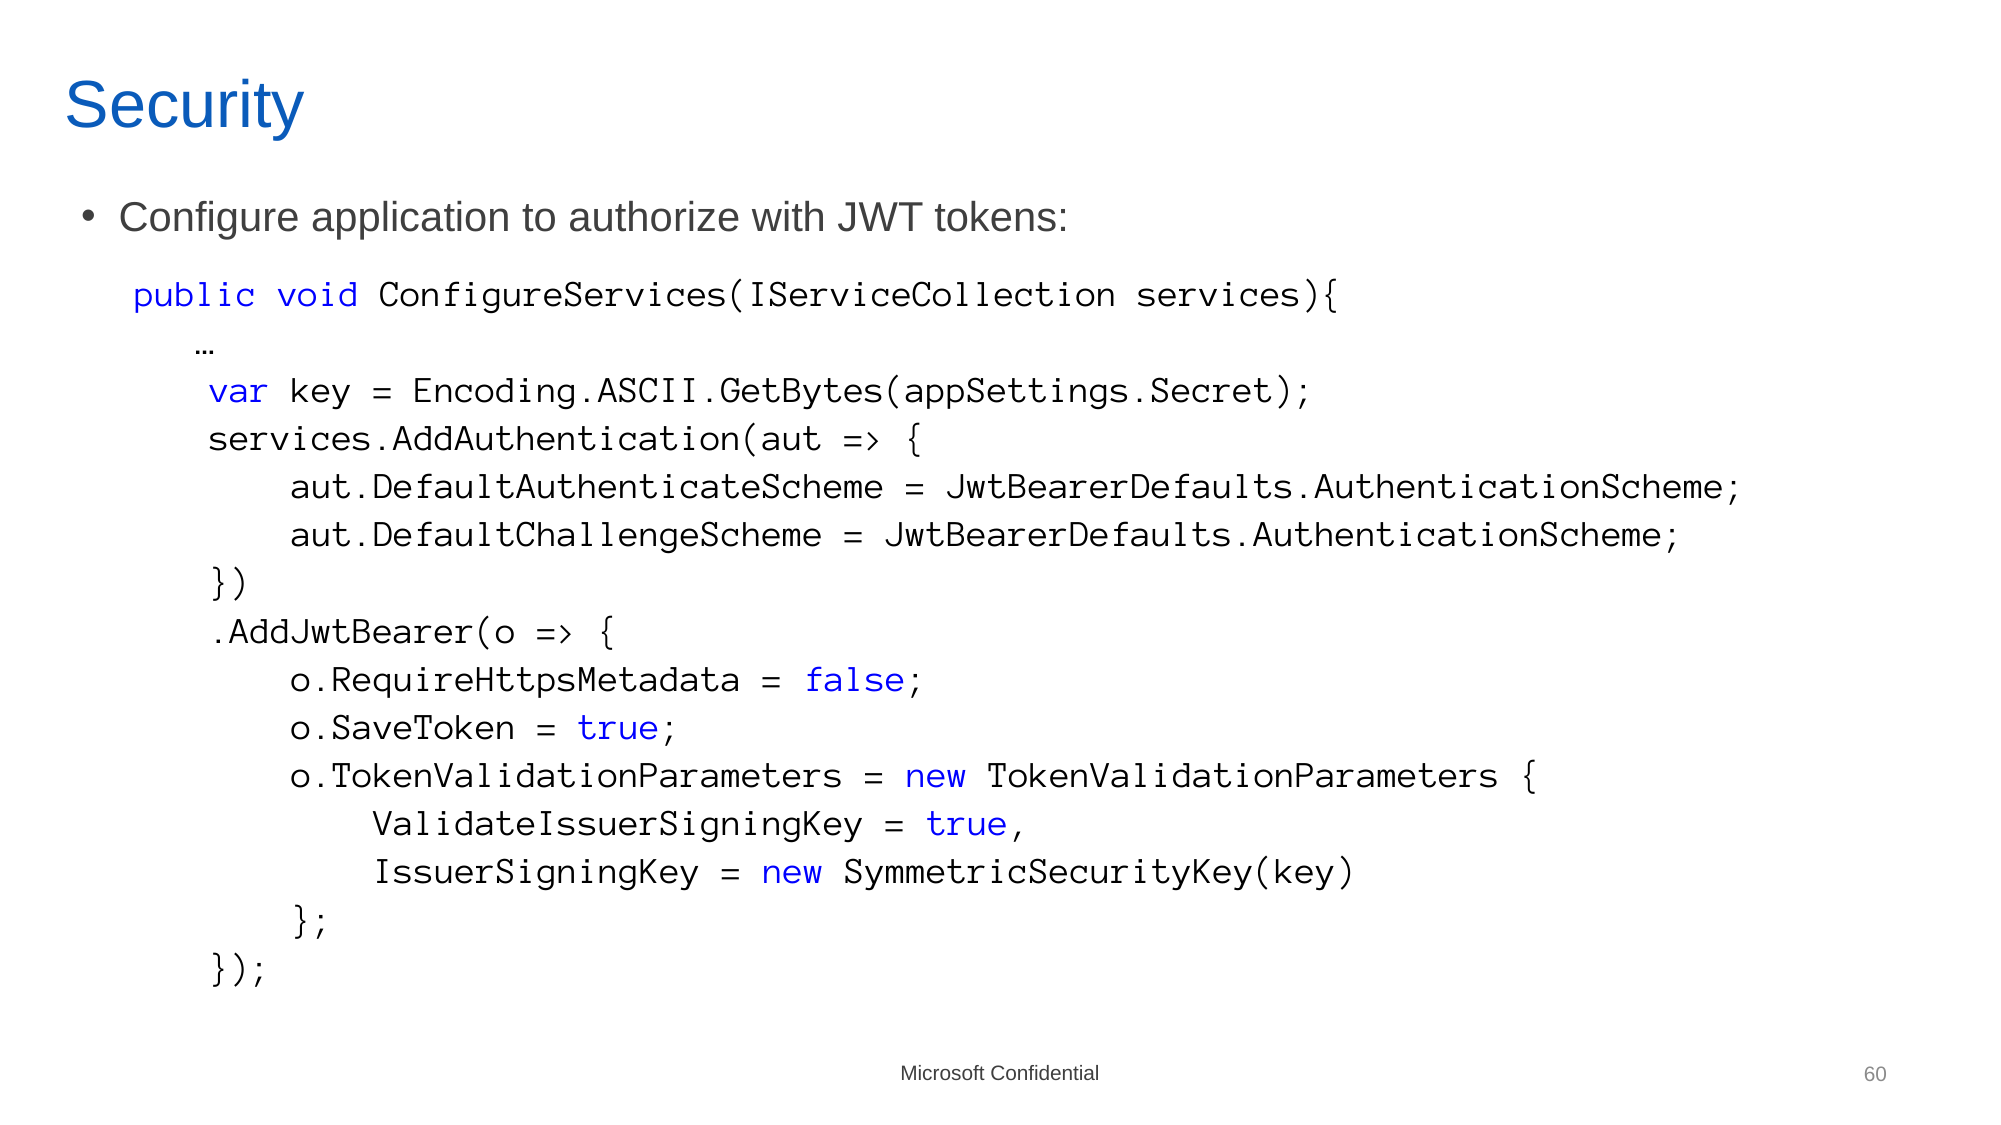

# Security
Configure application to authorize with JWT tokens:

public void ConfigureServices(IServiceCollection services){
   …
var key = Encoding.ASCII.GetBytes(appSettings.Secret);
services.AddAuthentication(aut => {
    aut.DefaultAuthenticateScheme = JwtBearerDefaults.AuthenticationScheme;
    aut.DefaultChallengeScheme = JwtBearerDefaults.AuthenticationScheme;
})
.AddJwtBearer(o => {
    o.RequireHttpsMetadata = false;
    o.SaveToken = true;
    o.TokenValidationParameters = new TokenValidationParameters {
        ValidateIssuerSigningKey = true,
        IssuerSigningKey = new SymmetricSecurityKey(key)
    };
});
60